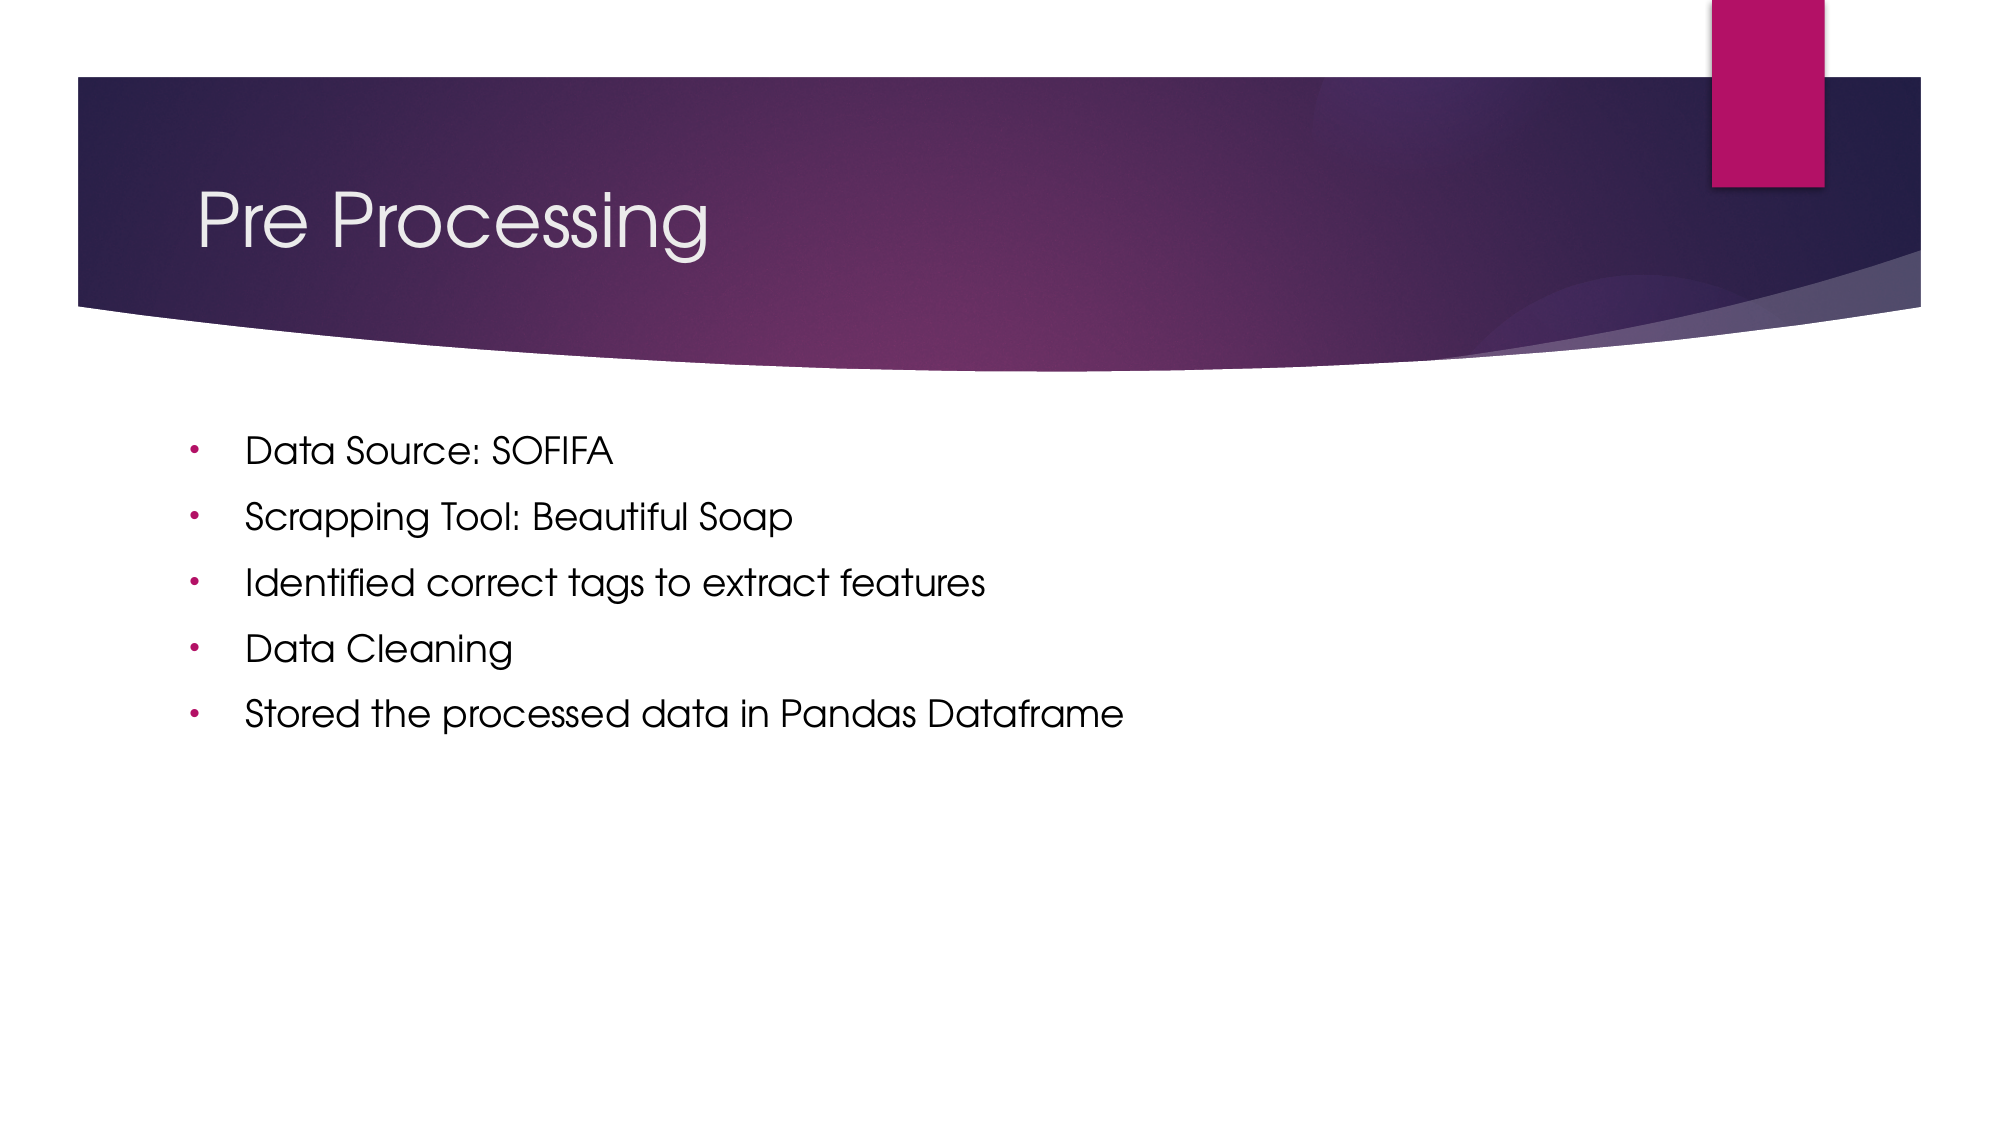

# Pre Processing
Data Source: SOFIFA
Scrapping Tool: Beautiful Soap
Identified correct tags to extract features
Data Cleaning
Stored the processed data in Pandas Dataframe